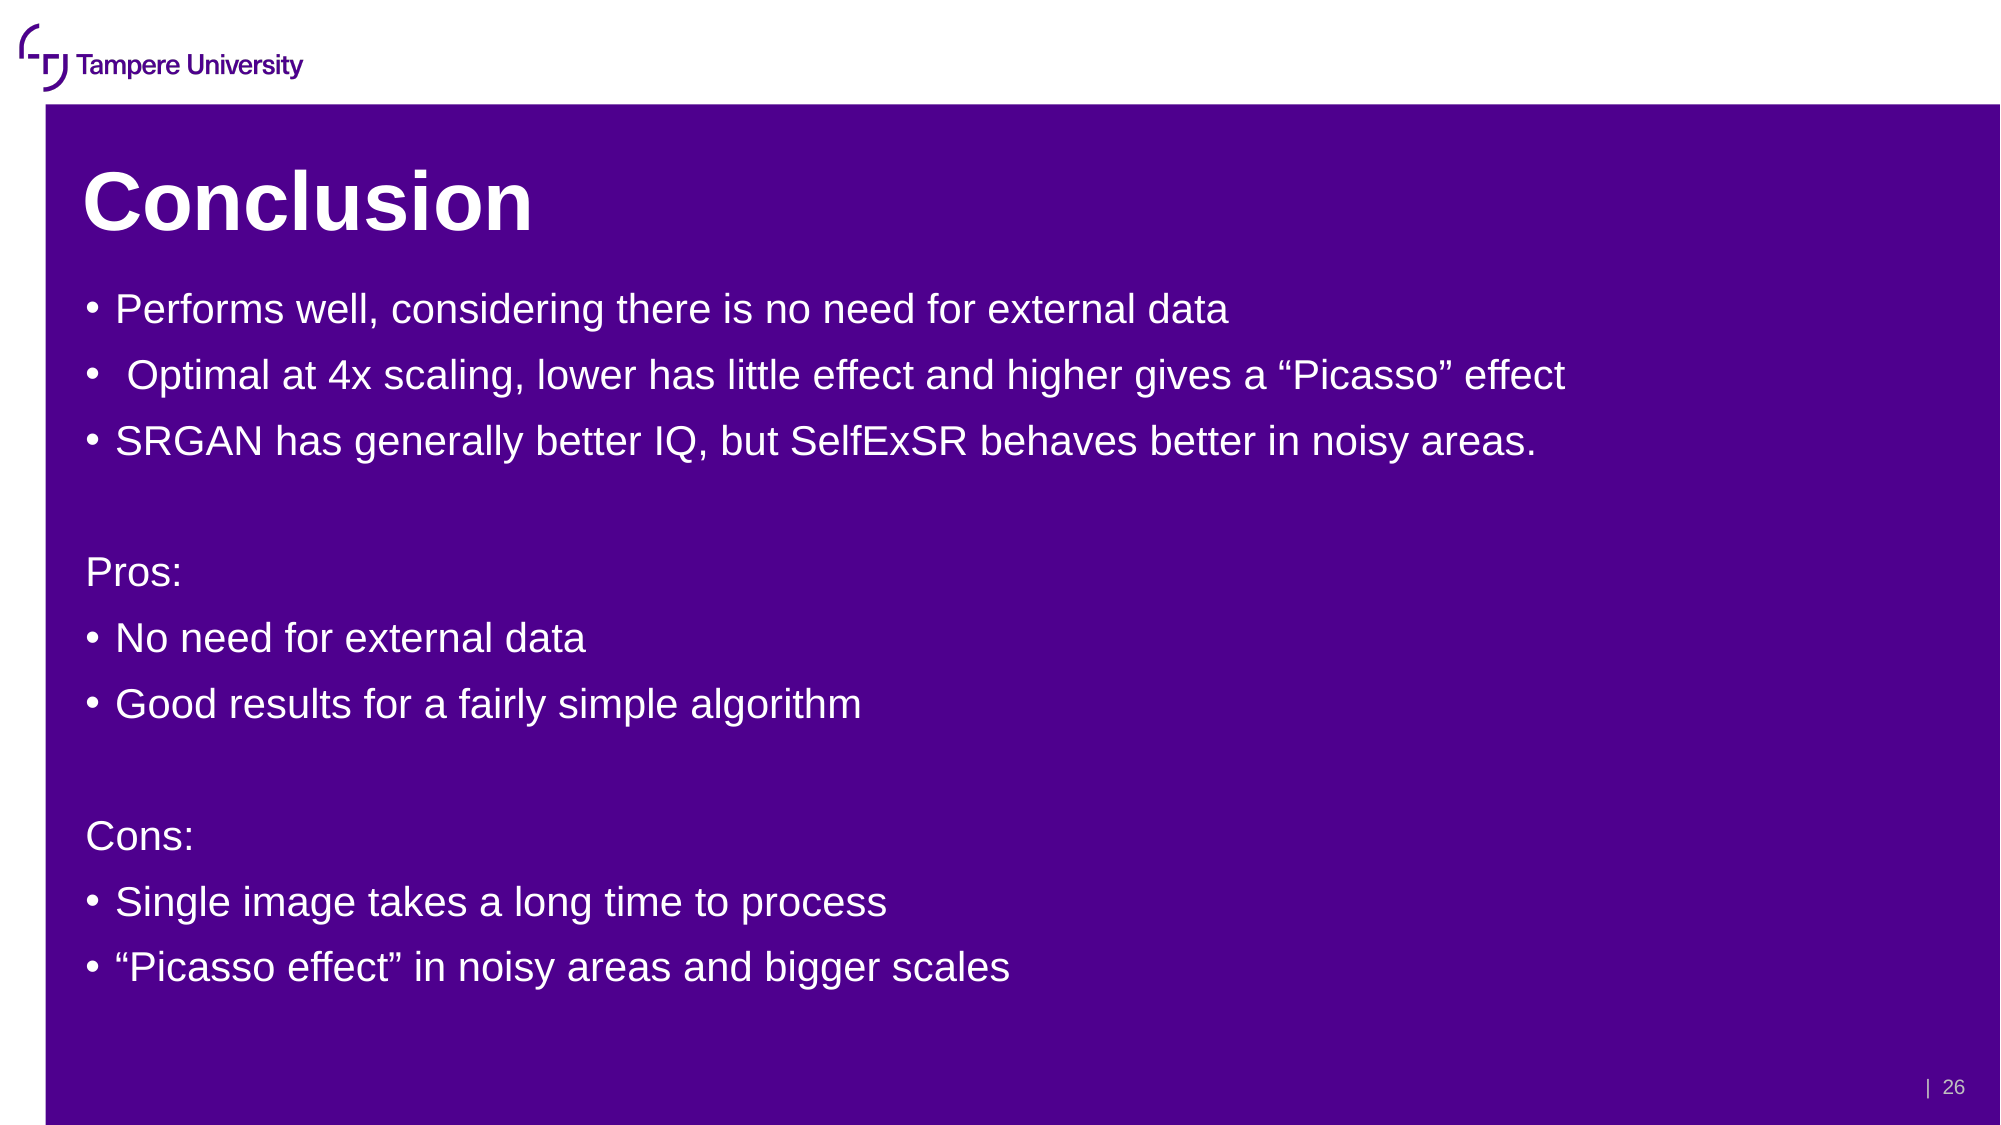

# Conclusion
Performs well, considering there is no need for external data
 Optimal at 4x scaling, lower has little effect and higher gives a “Picasso” effect
SRGAN has generally better IQ, but SelfExSR behaves better in noisy areas.

Pros:
No need for external data
Good results for a fairly simple algorithm

Cons:
Single image takes a long time to process
“Picasso effect” in noisy areas and bigger scales

|  26